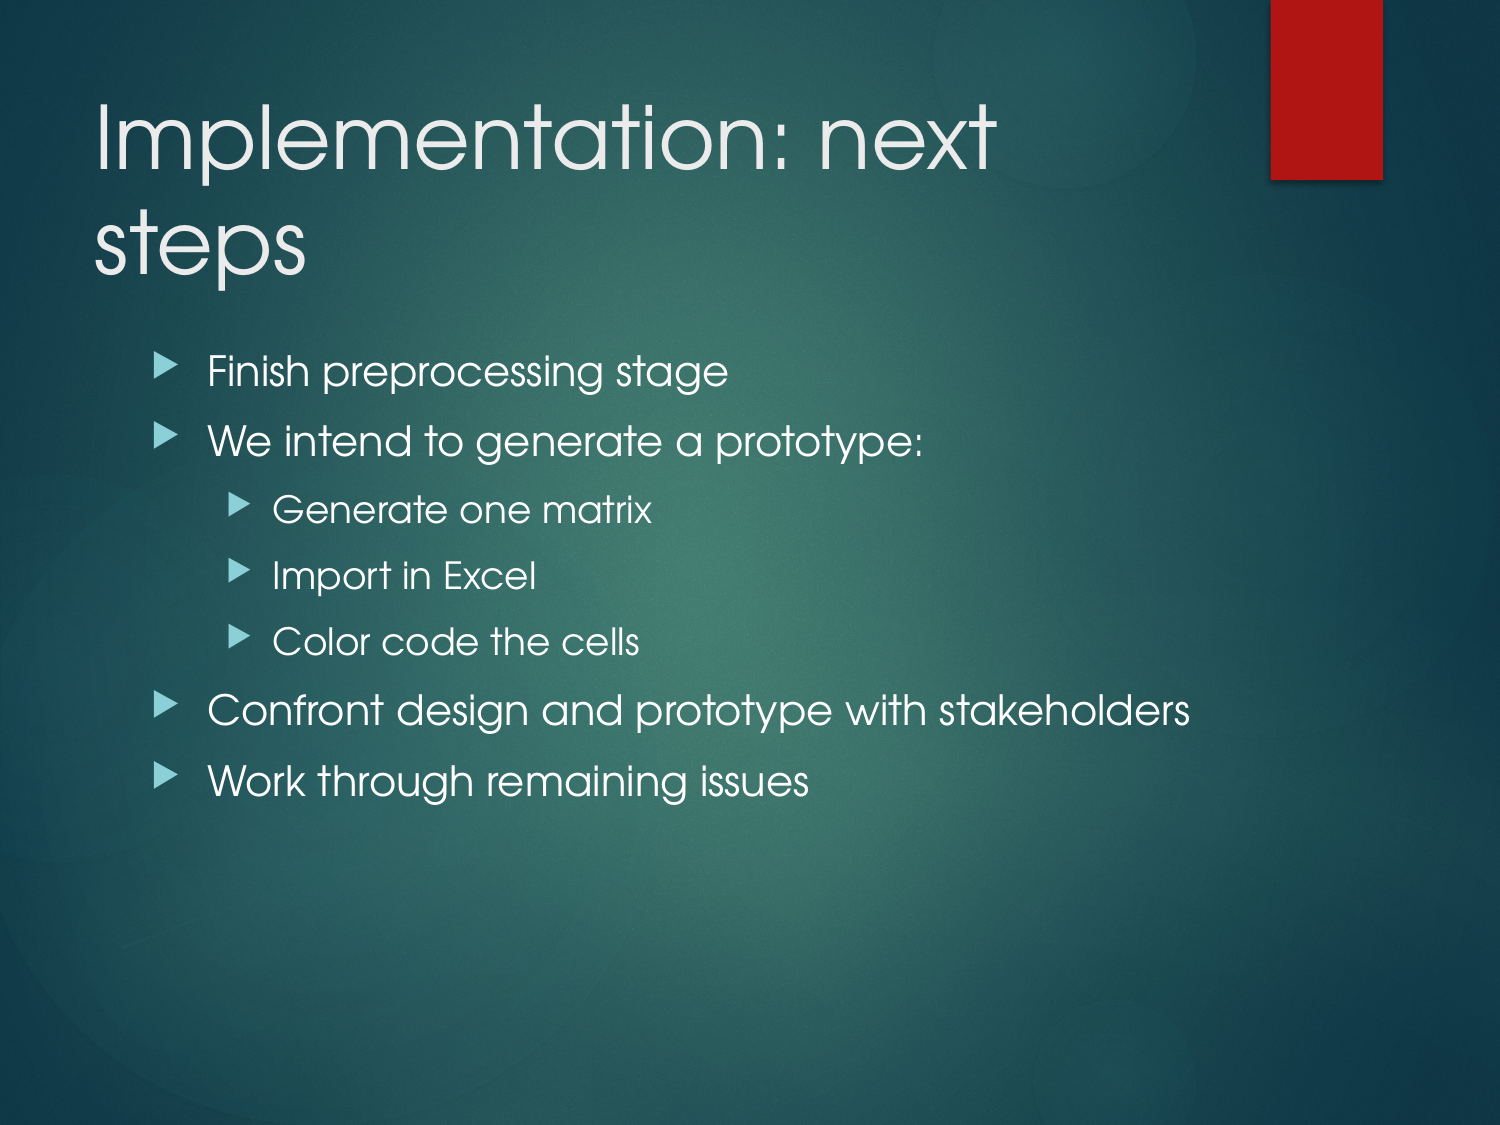

# Implementation: next steps
Finish preprocessing stage
We intend to generate a prototype:
Generate one matrix
Import in Excel
Color code the cells
Confront design and prototype with stakeholders
Work through remaining issues